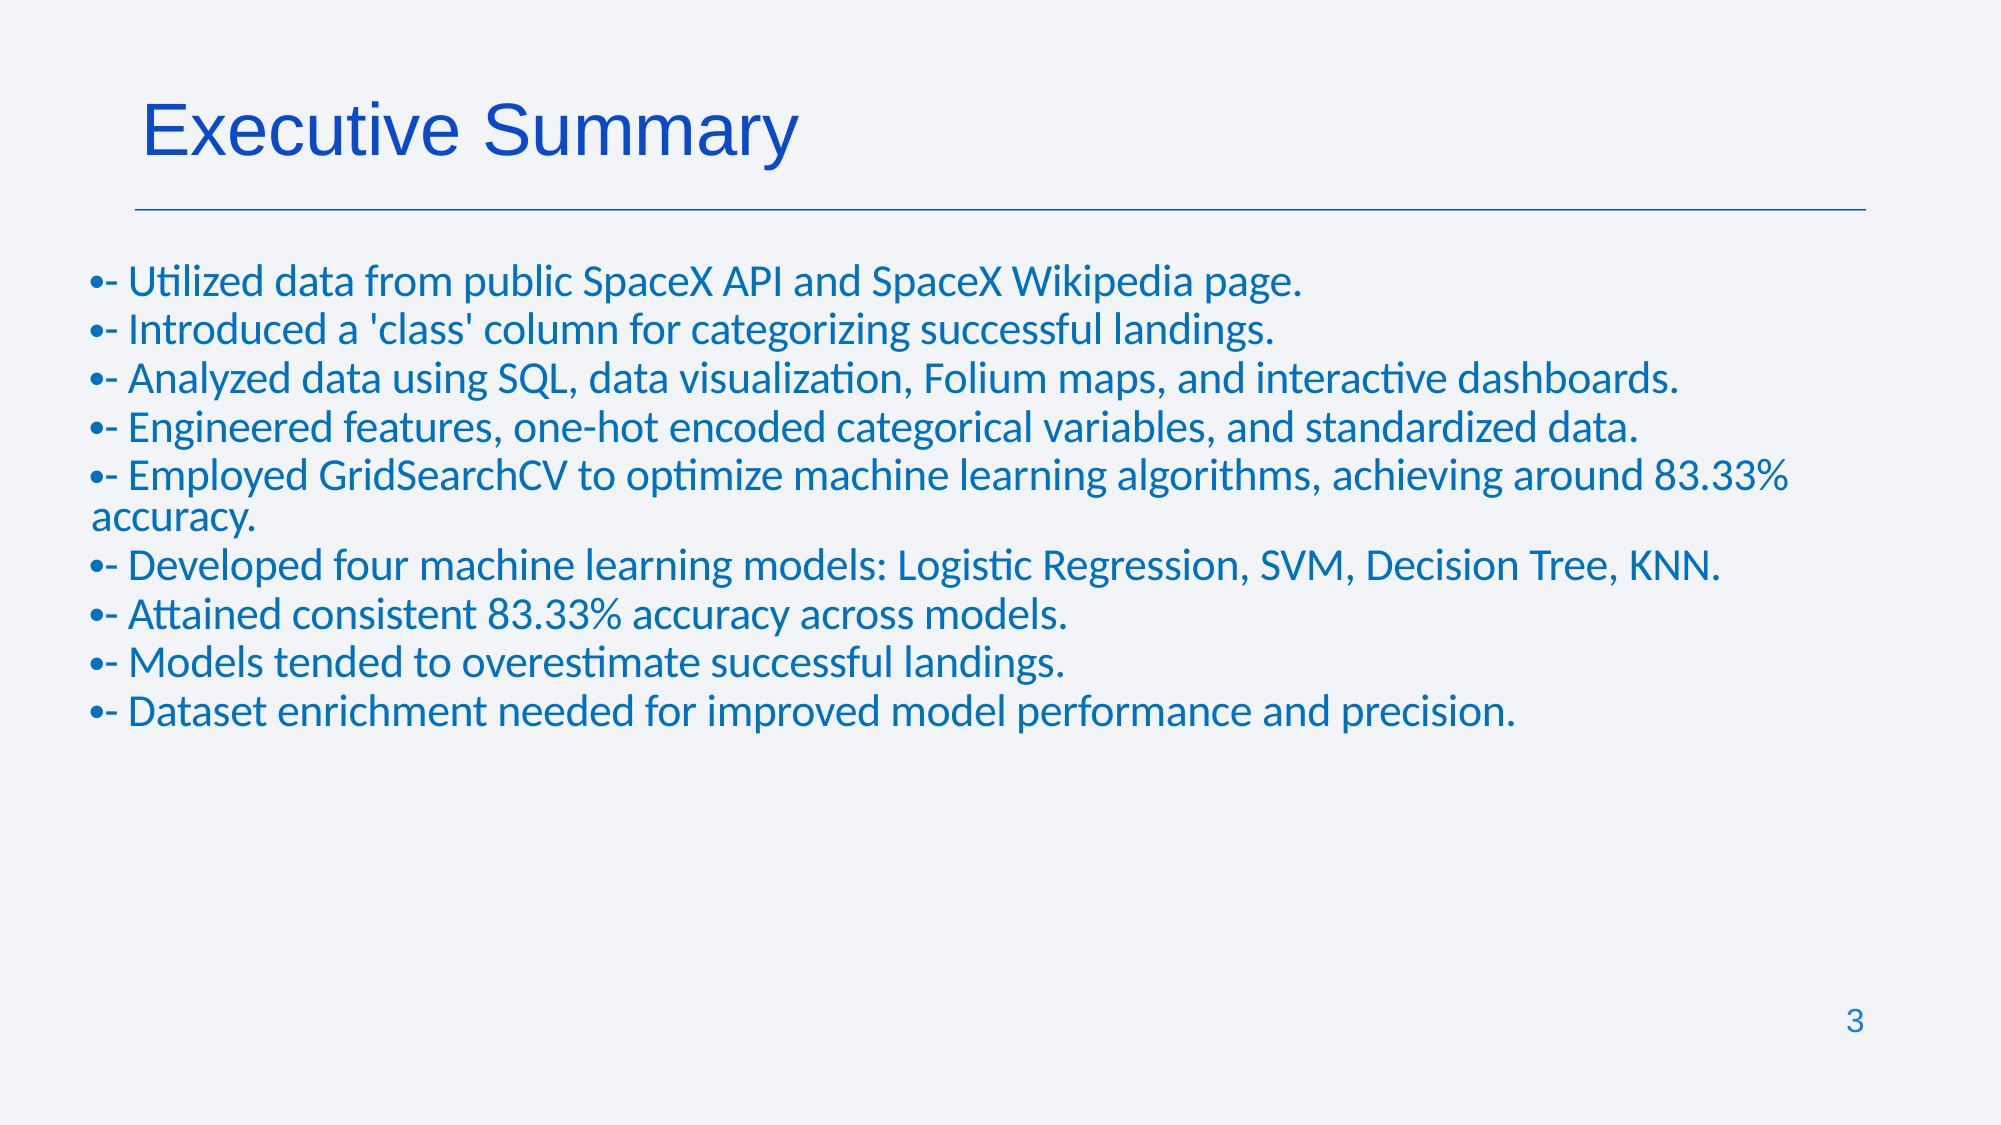

Executive Summary
- Utilized data from public SpaceX API and SpaceX Wikipedia page.
- Introduced a 'class' column for categorizing successful landings.
- Analyzed data using SQL, data visualization, Folium maps, and interactive dashboards.
- Engineered features, one-hot encoded categorical variables, and standardized data.
- Employed GridSearchCV to optimize machine learning algorithms, achieving around 83.33% accuracy.
- Developed four machine learning models: Logistic Regression, SVM, Decision Tree, KNN.
- Attained consistent 83.33% accuracy across models.
- Models tended to overestimate successful landings.
- Dataset enrichment needed for improved model performance and precision.
3